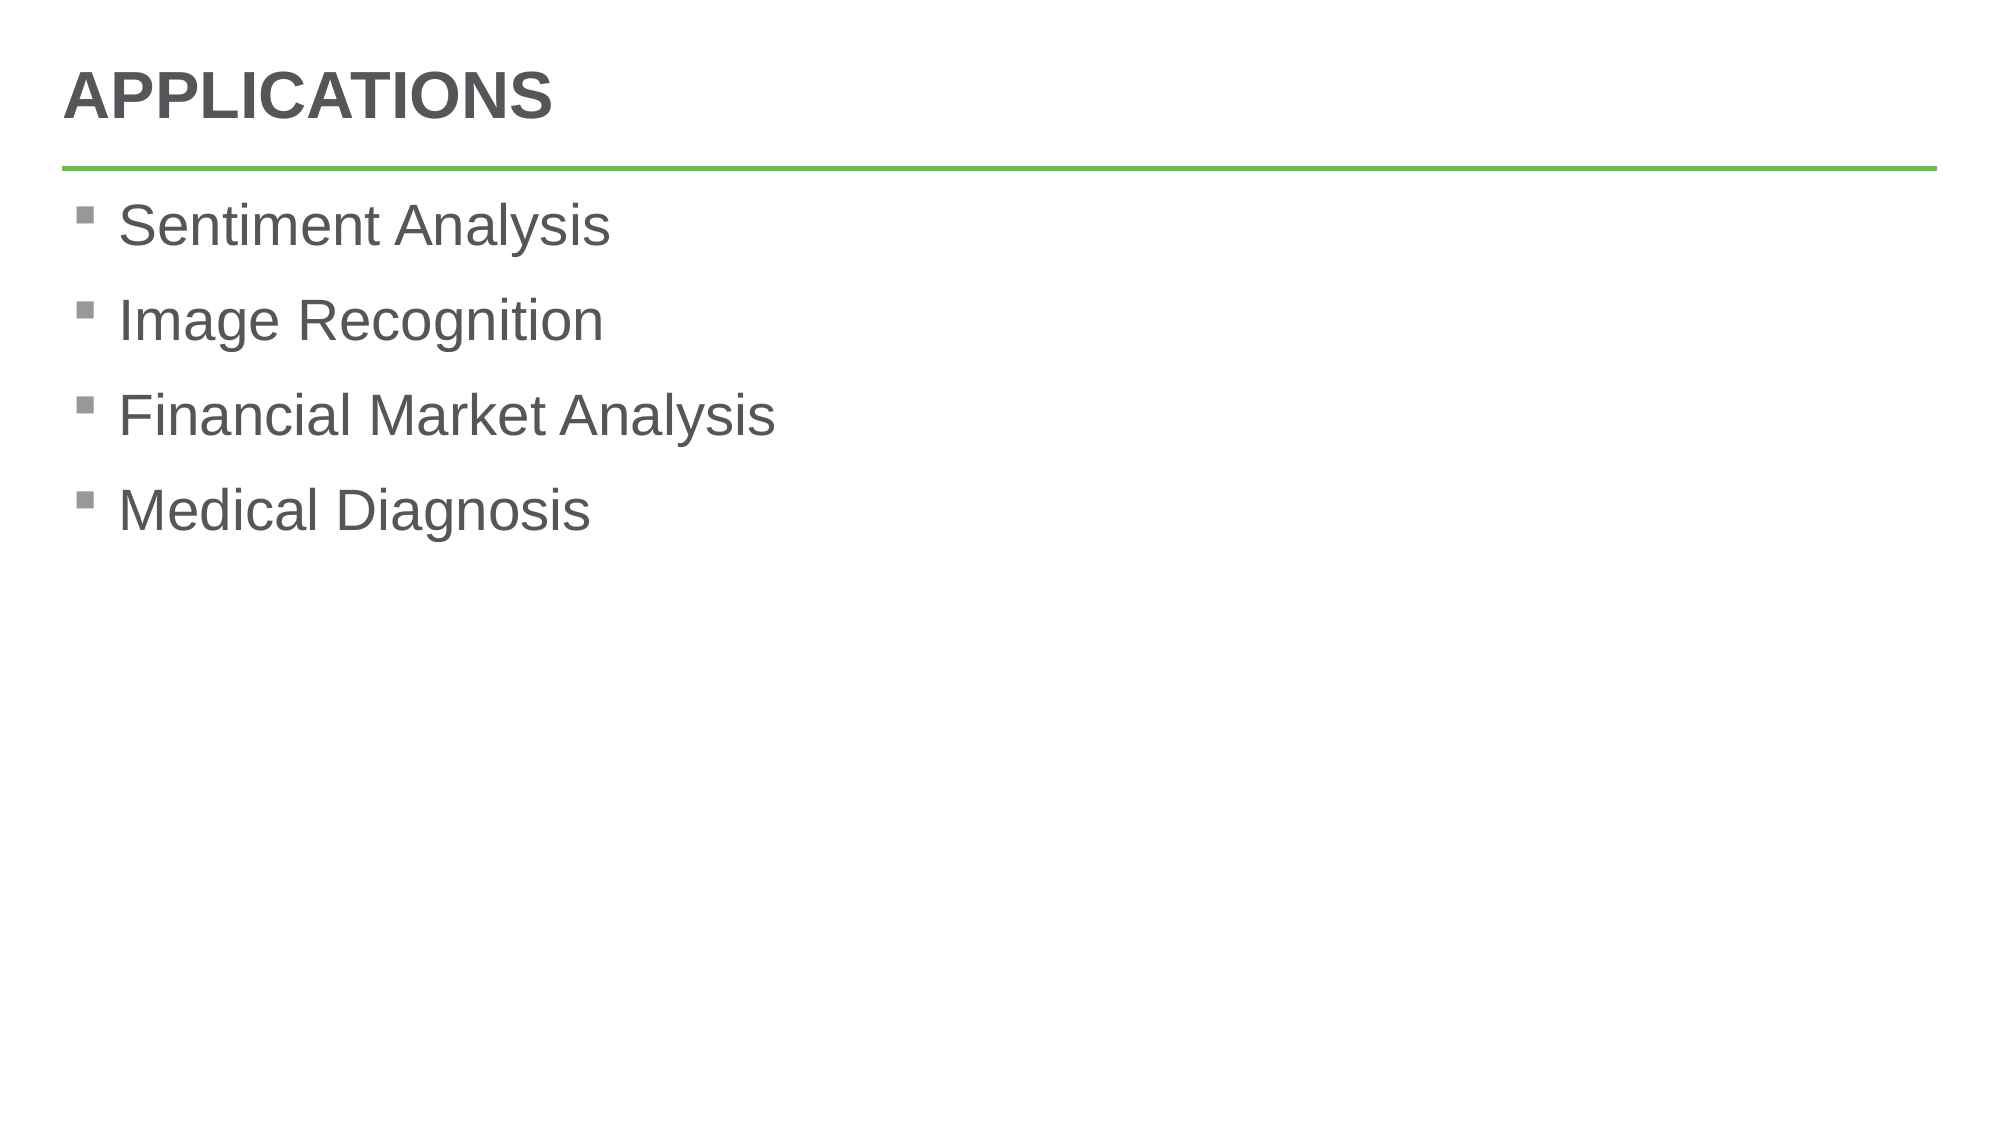

# Applications
Sentiment Analysis
Image Recognition
Financial Market Analysis
Medical Diagnosis